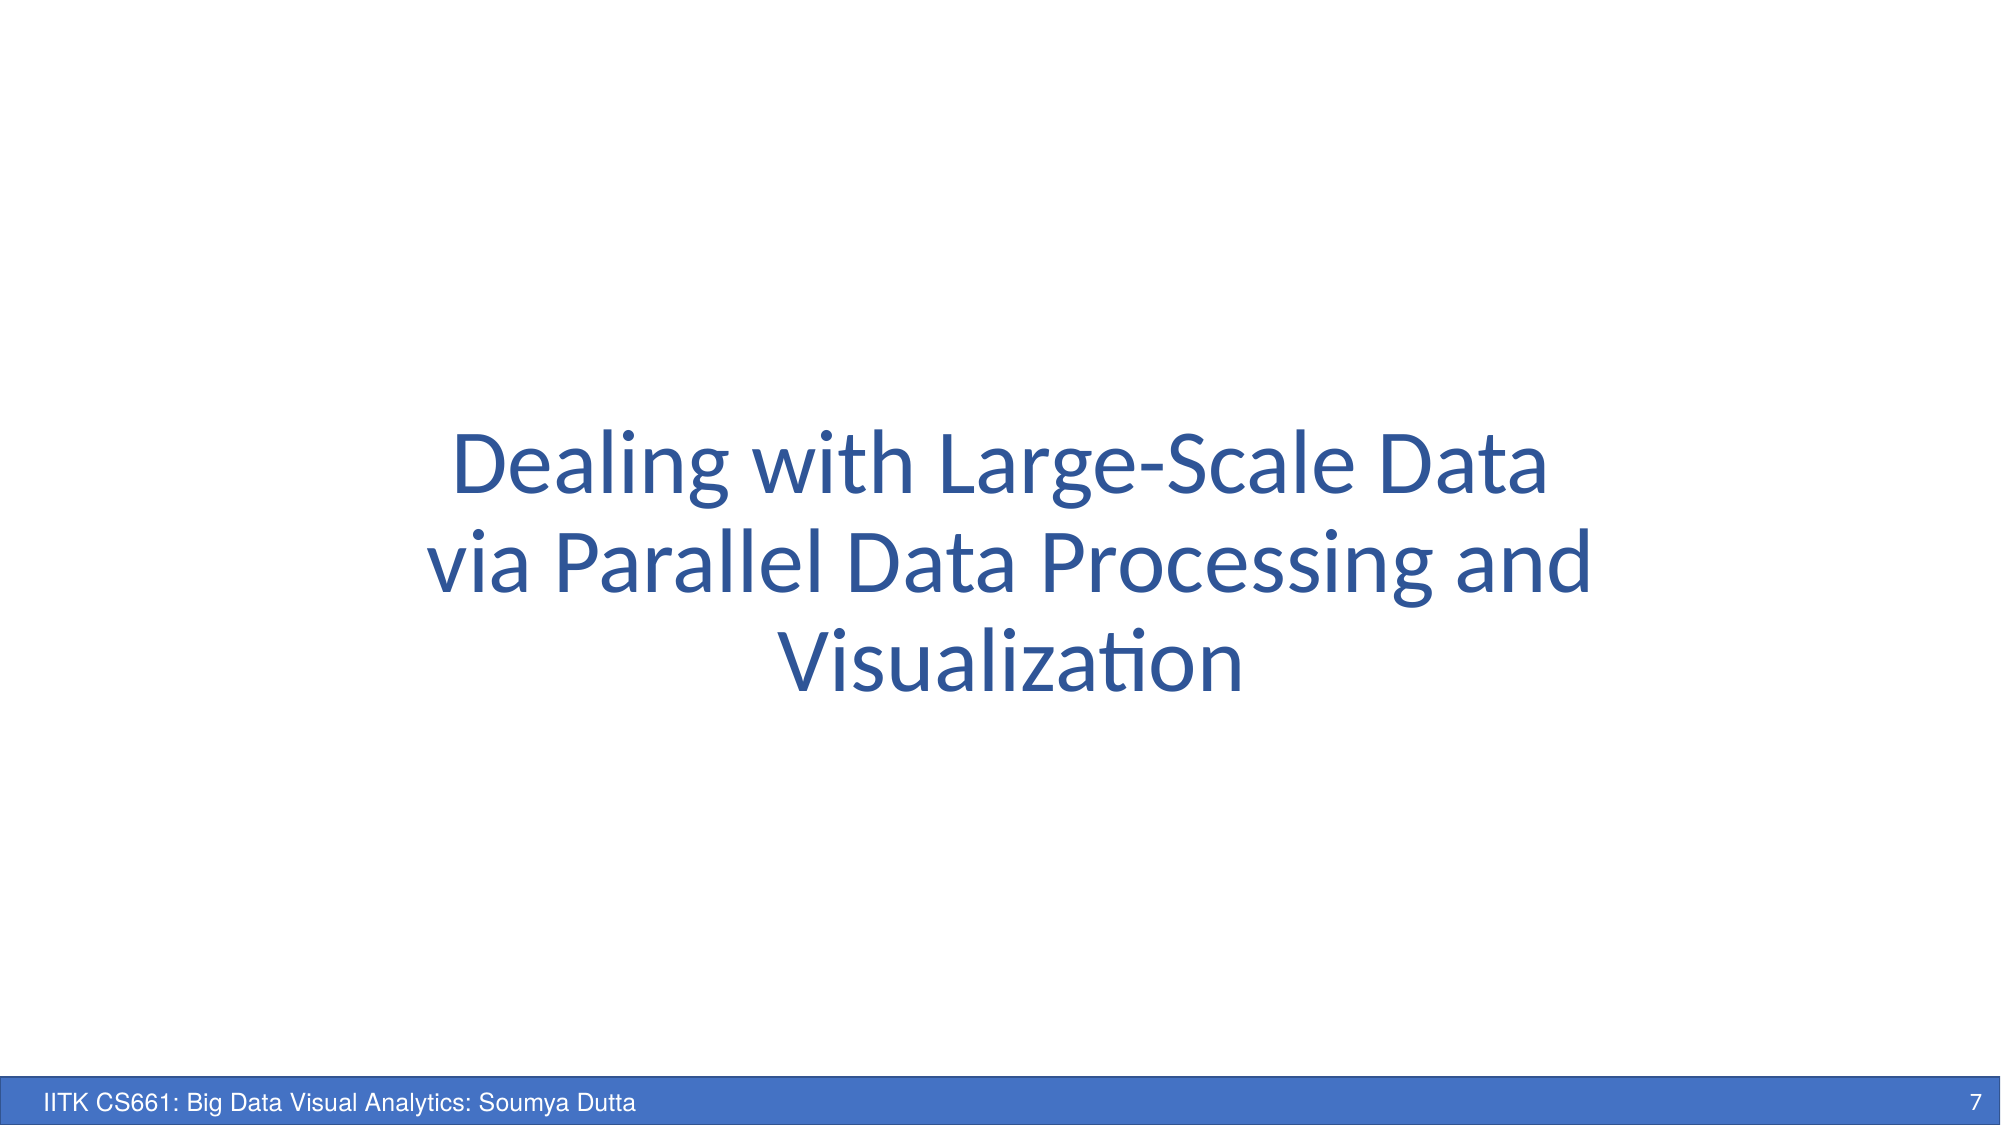

# Dealing with Large-Scale Data via Parallel Data Processing and Visualization